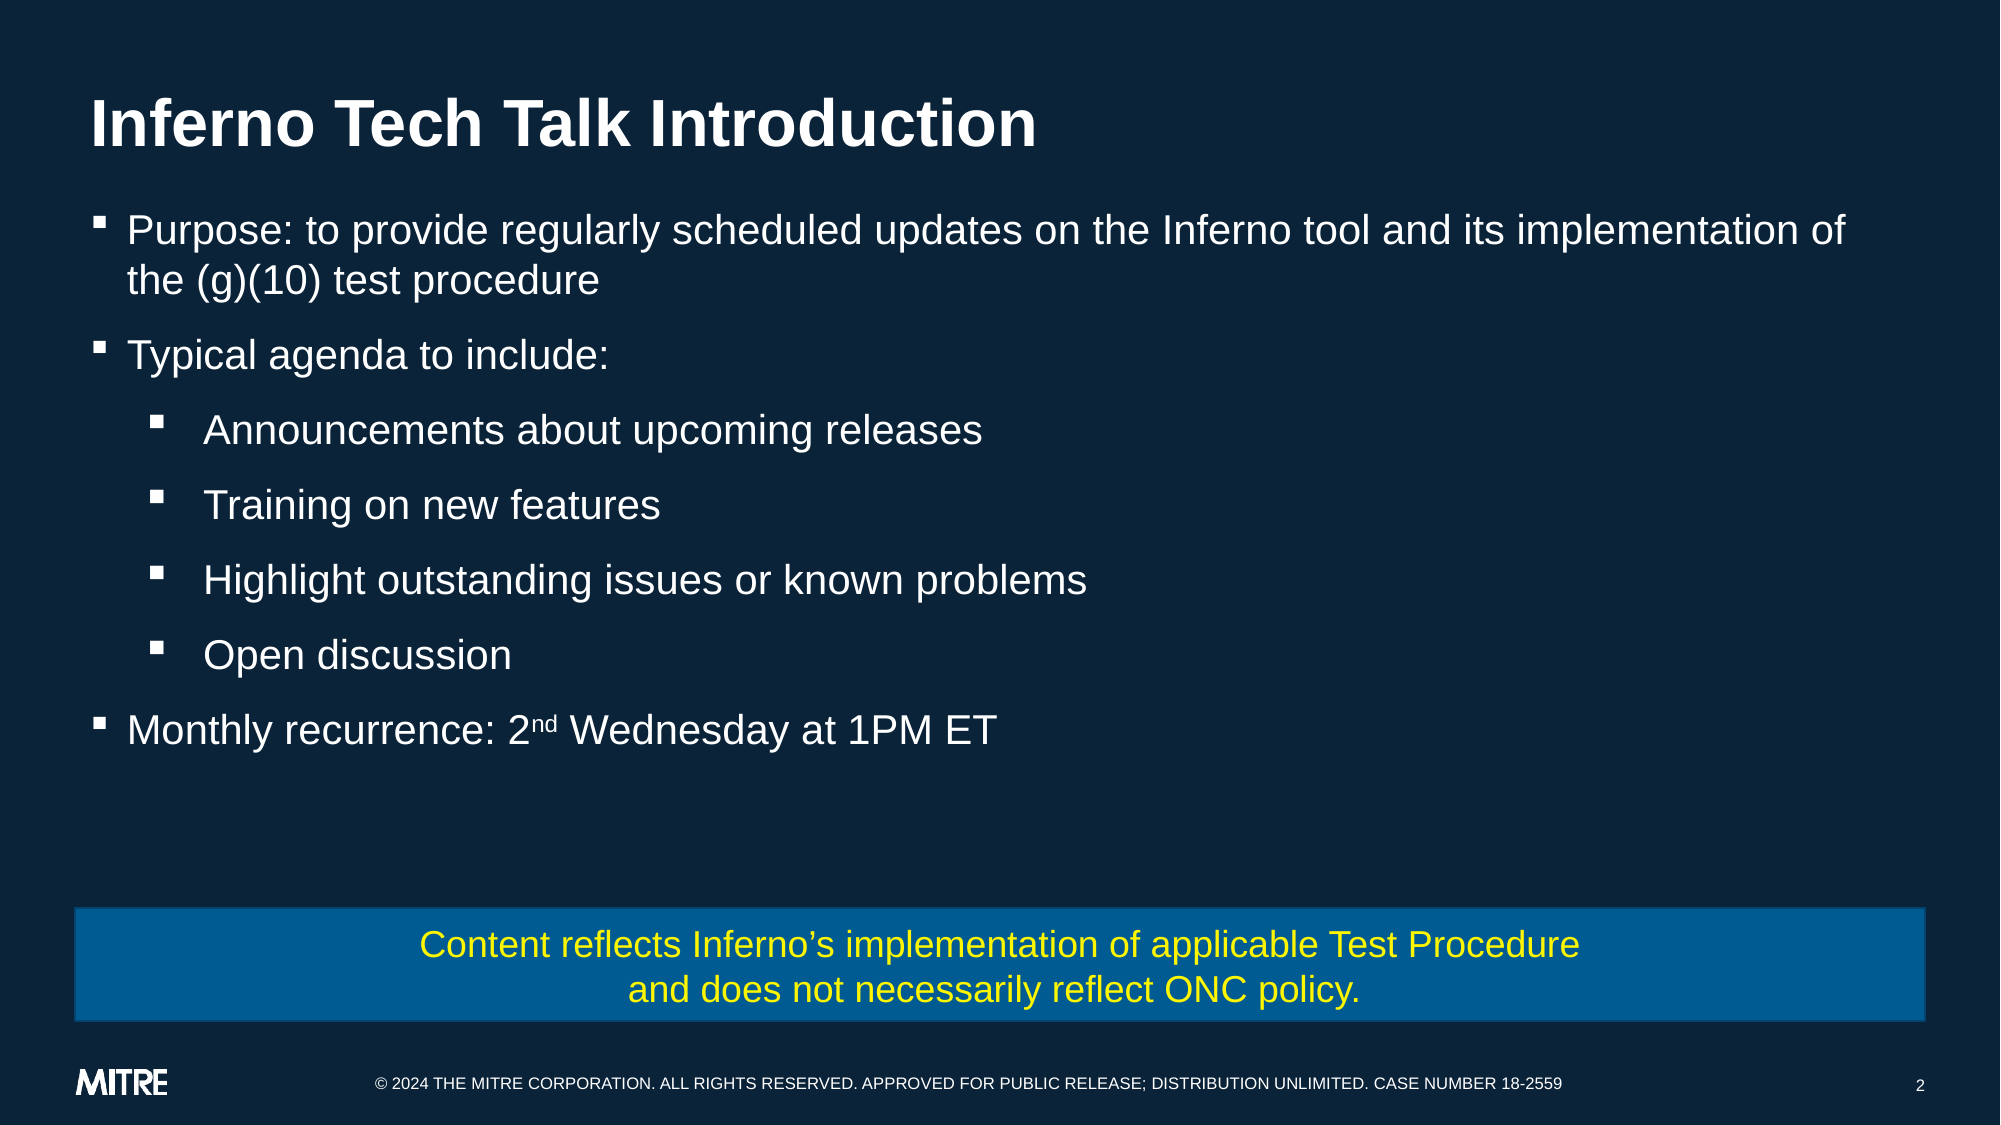

# Inferno Tech Talk Introduction
Purpose: to provide regularly scheduled updates on the Inferno tool and its implementation of the (g)(10) test procedure
Typical agenda to include:
Announcements about upcoming releases
Training on new features
Highlight outstanding issues or known problems
Open discussion
Monthly recurrence: 2nd Wednesday at 1PM ET

Content reflects Inferno’s implementation of applicable Test Procedure
and does not necessarily reflect ONC policy.
2